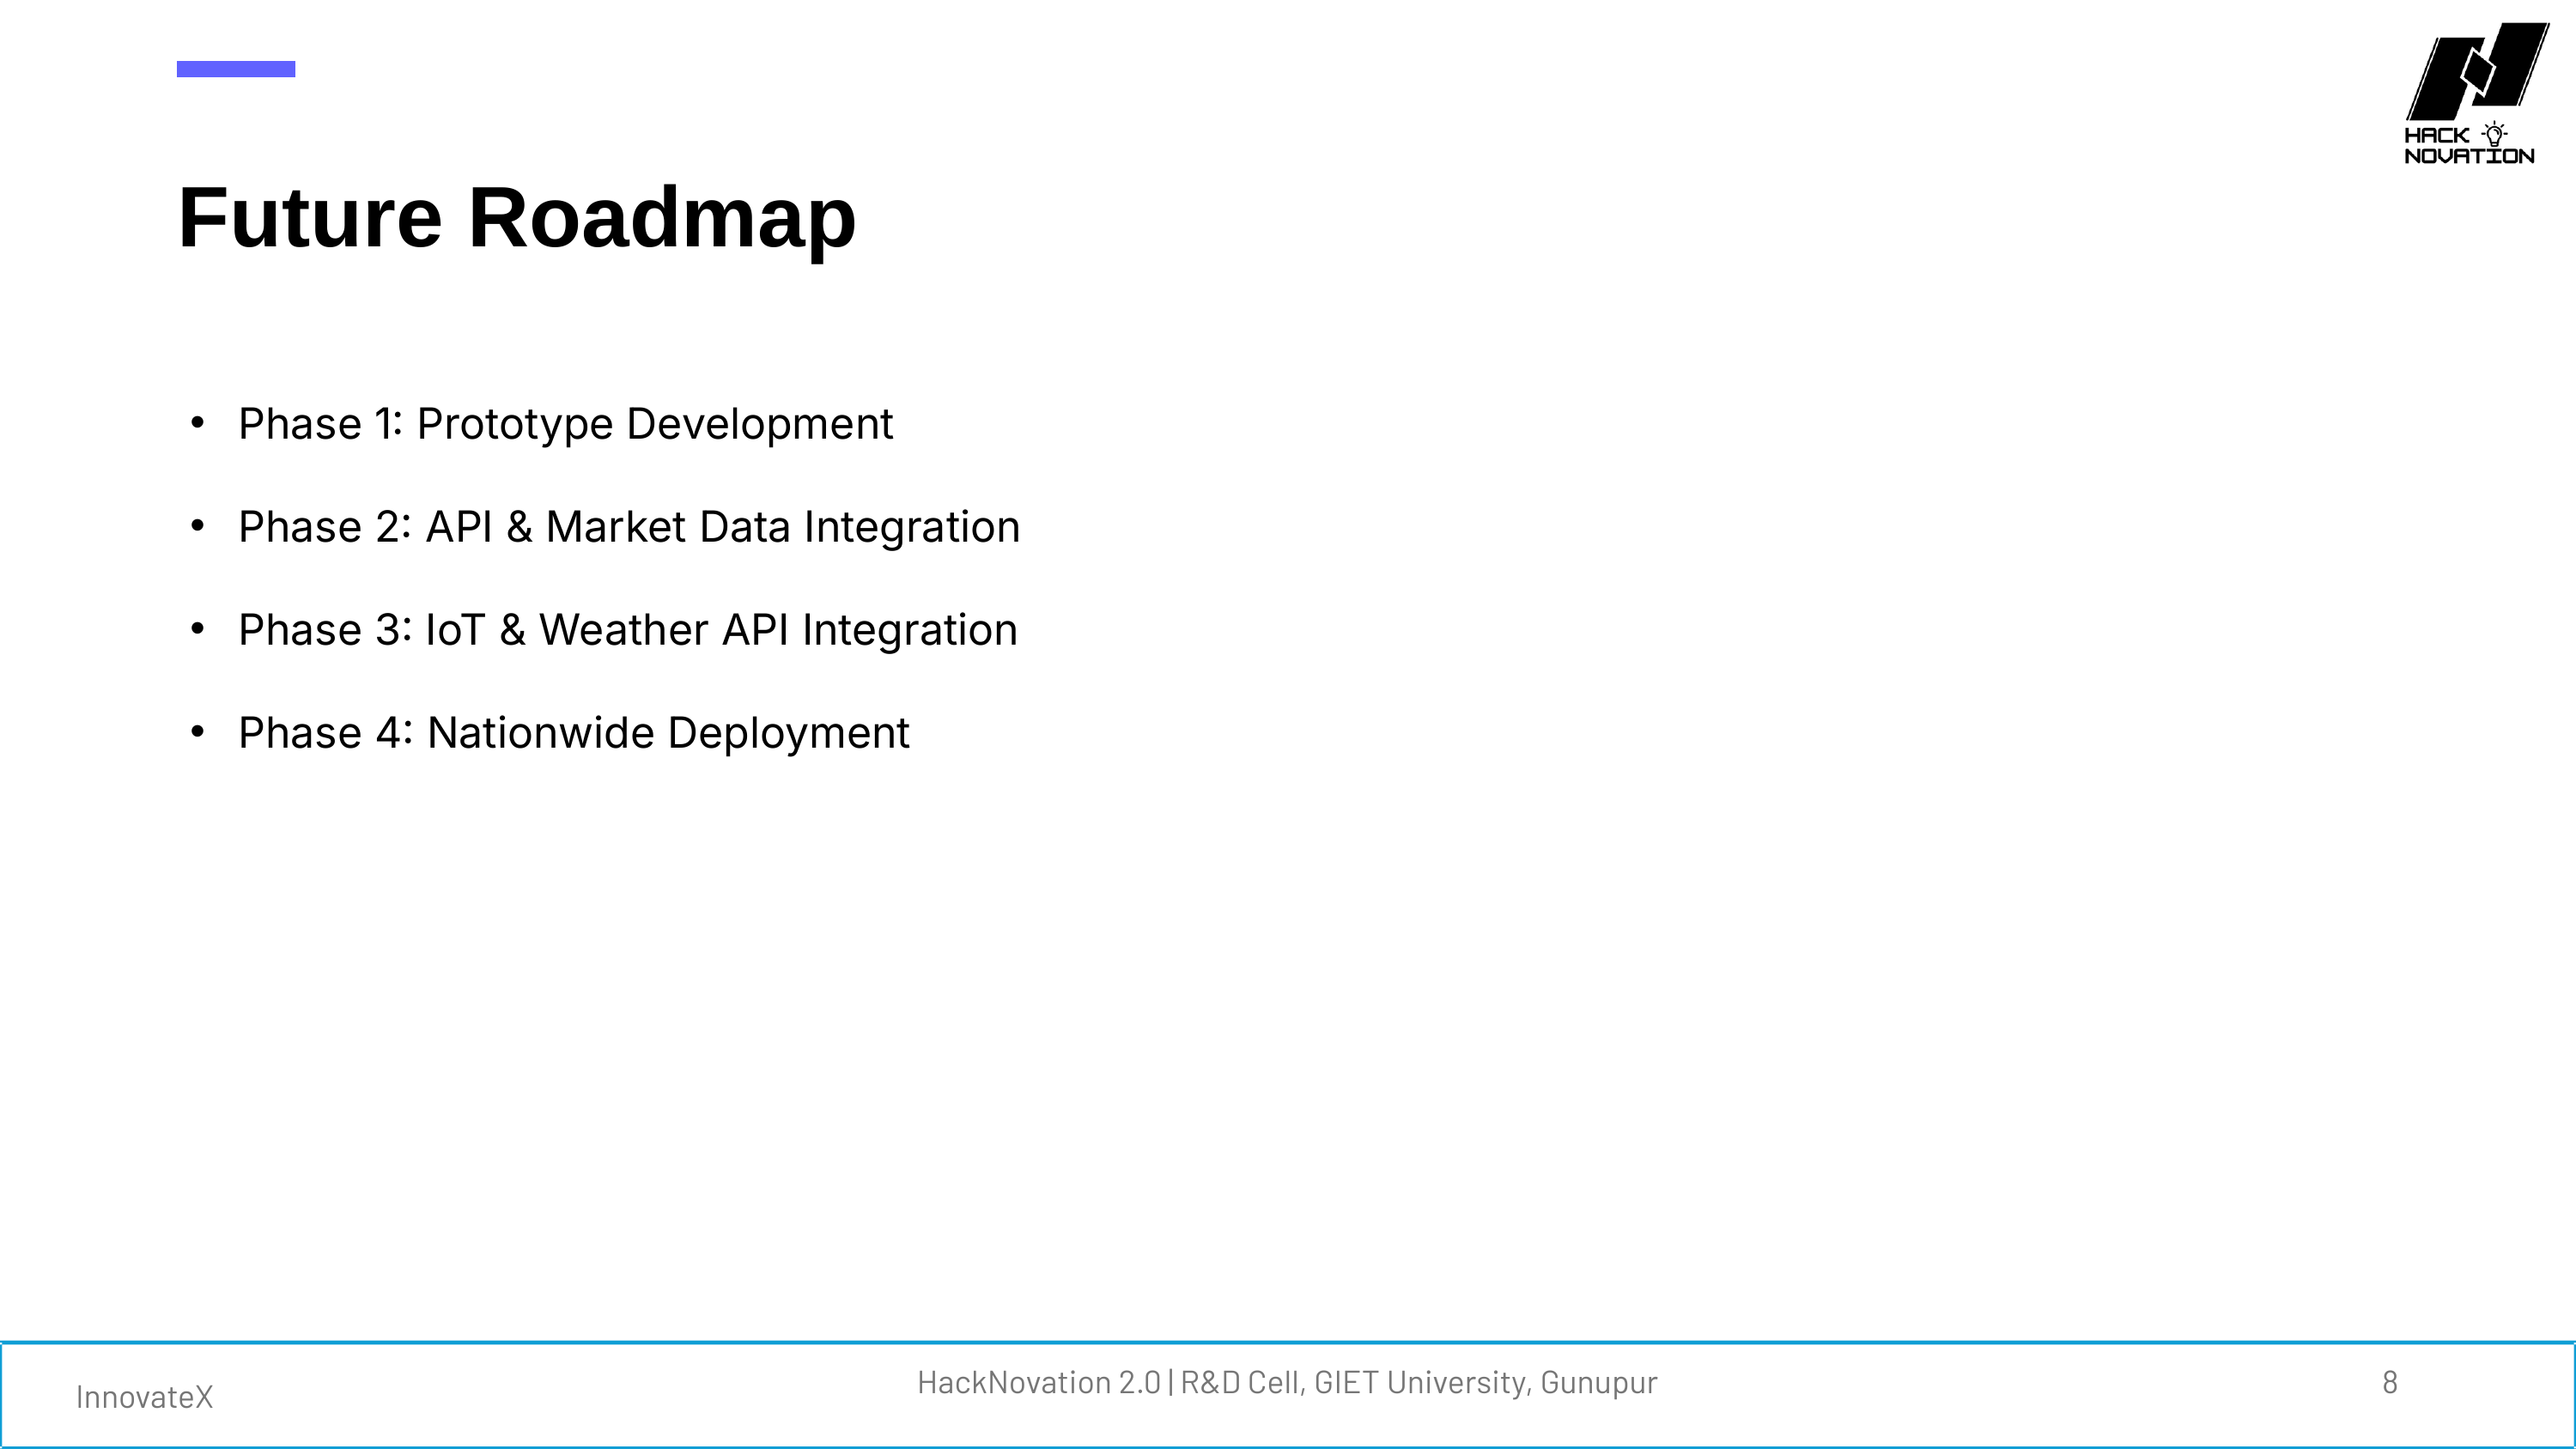

Future Roadmap
Phase 1: Prototype Development

Phase 2: API & Market Data Integration

Phase 3: IoT & Weather API Integration

Phase 4: Nationwide Deployment

HackNovation 2.0 | R&D Cell, GIET University, Gunupur

8

InnovateX